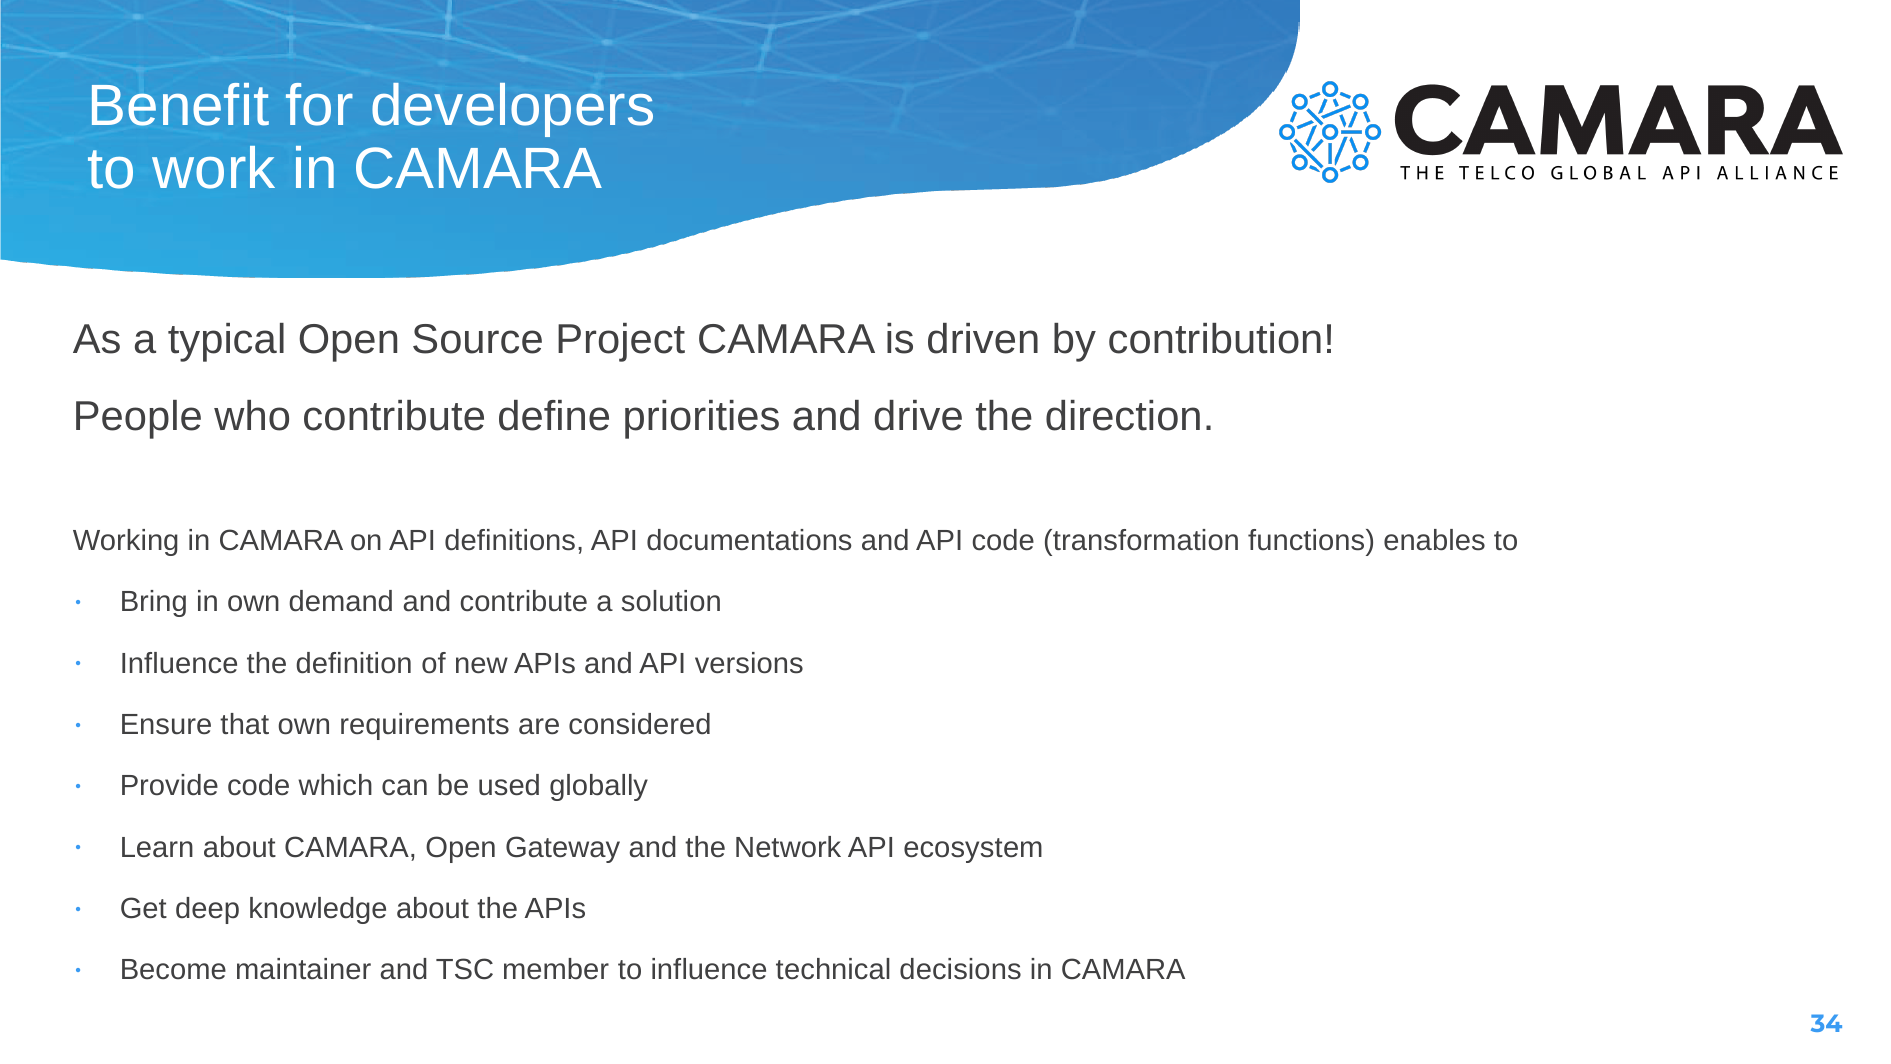

# Benefit for developers to work in CAMARA
As a typical Open Source Project CAMARA is driven by contribution!
People who contribute define priorities and drive the direction.

Working in CAMARA on API definitions, API documentations and API code (transformation functions) enables to
Bring in own demand and contribute a solution
Influence the definition of new APIs and API versions
Ensure that own requirements are considered
Provide code which can be used globally
Learn about CAMARA, Open Gateway and the Network API ecosystem
Get deep knowledge about the APIs
Become maintainer and TSC member to influence technical decisions in CAMARA